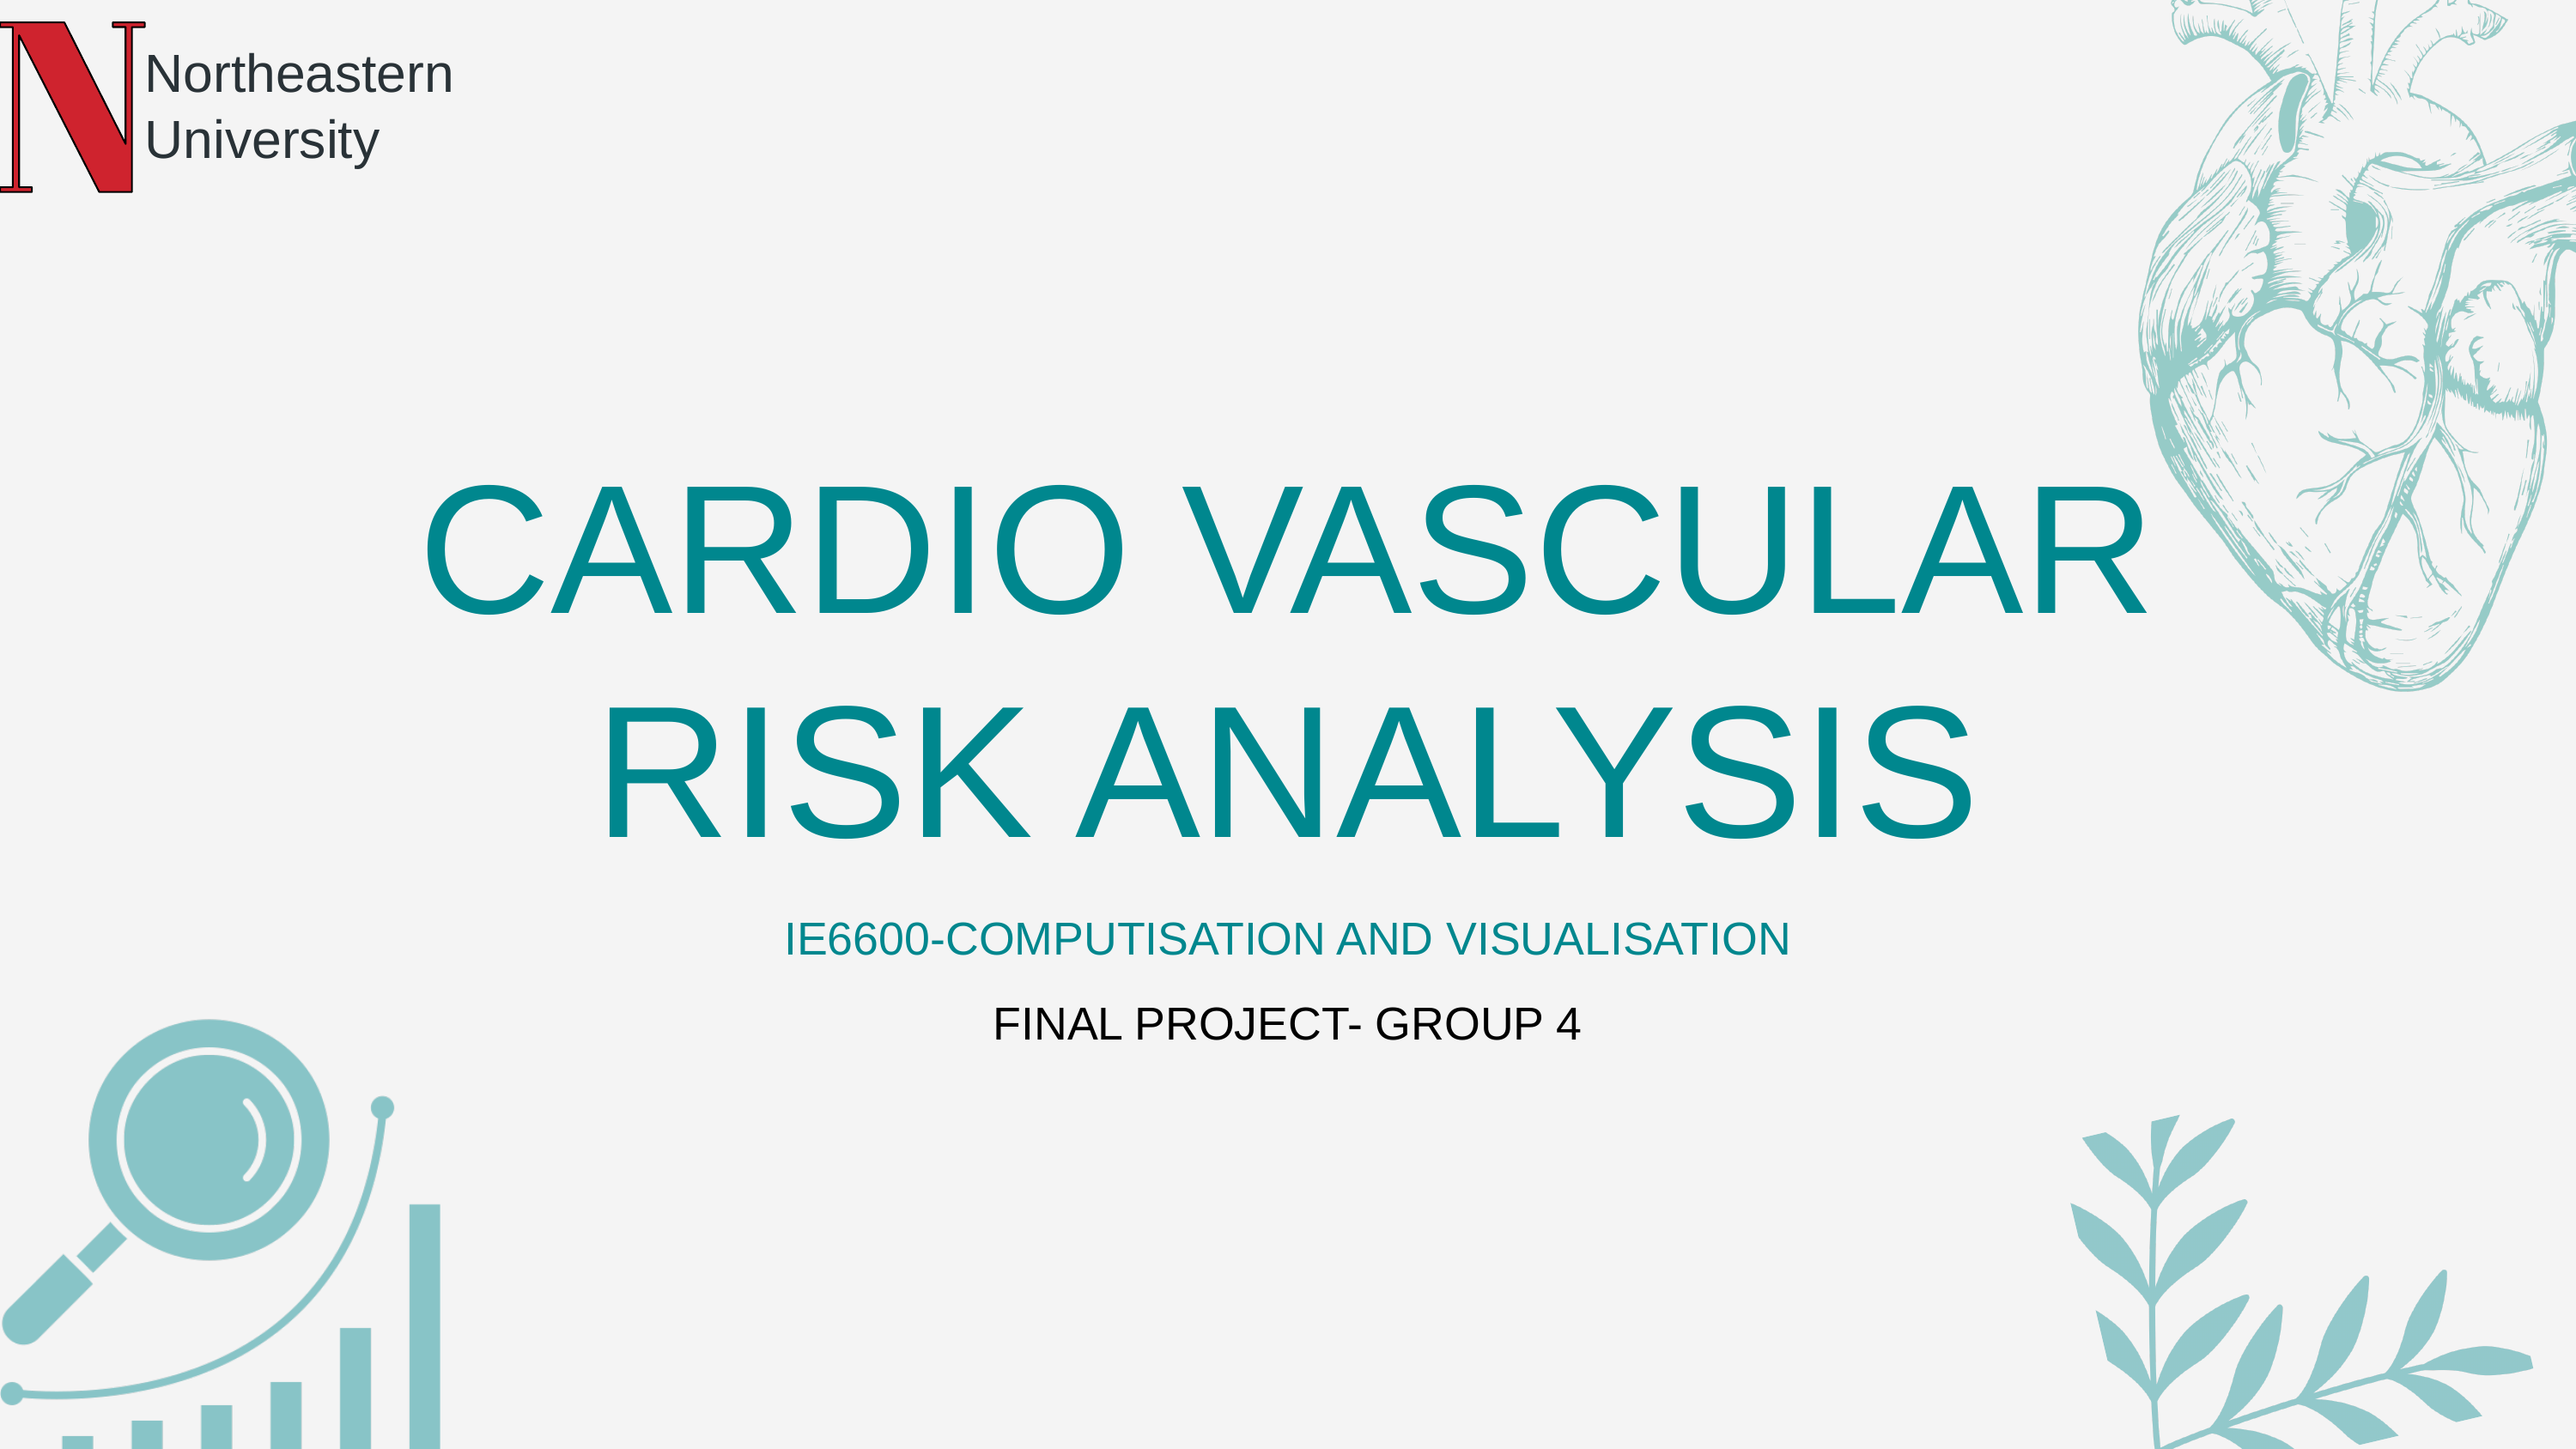

Northeastern University
CARDIO VASCULAR
RISK ANALYSIS
IE6600-COMPUTISATION AND VISUALISATION
FINAL PROJECT- GROUP 4